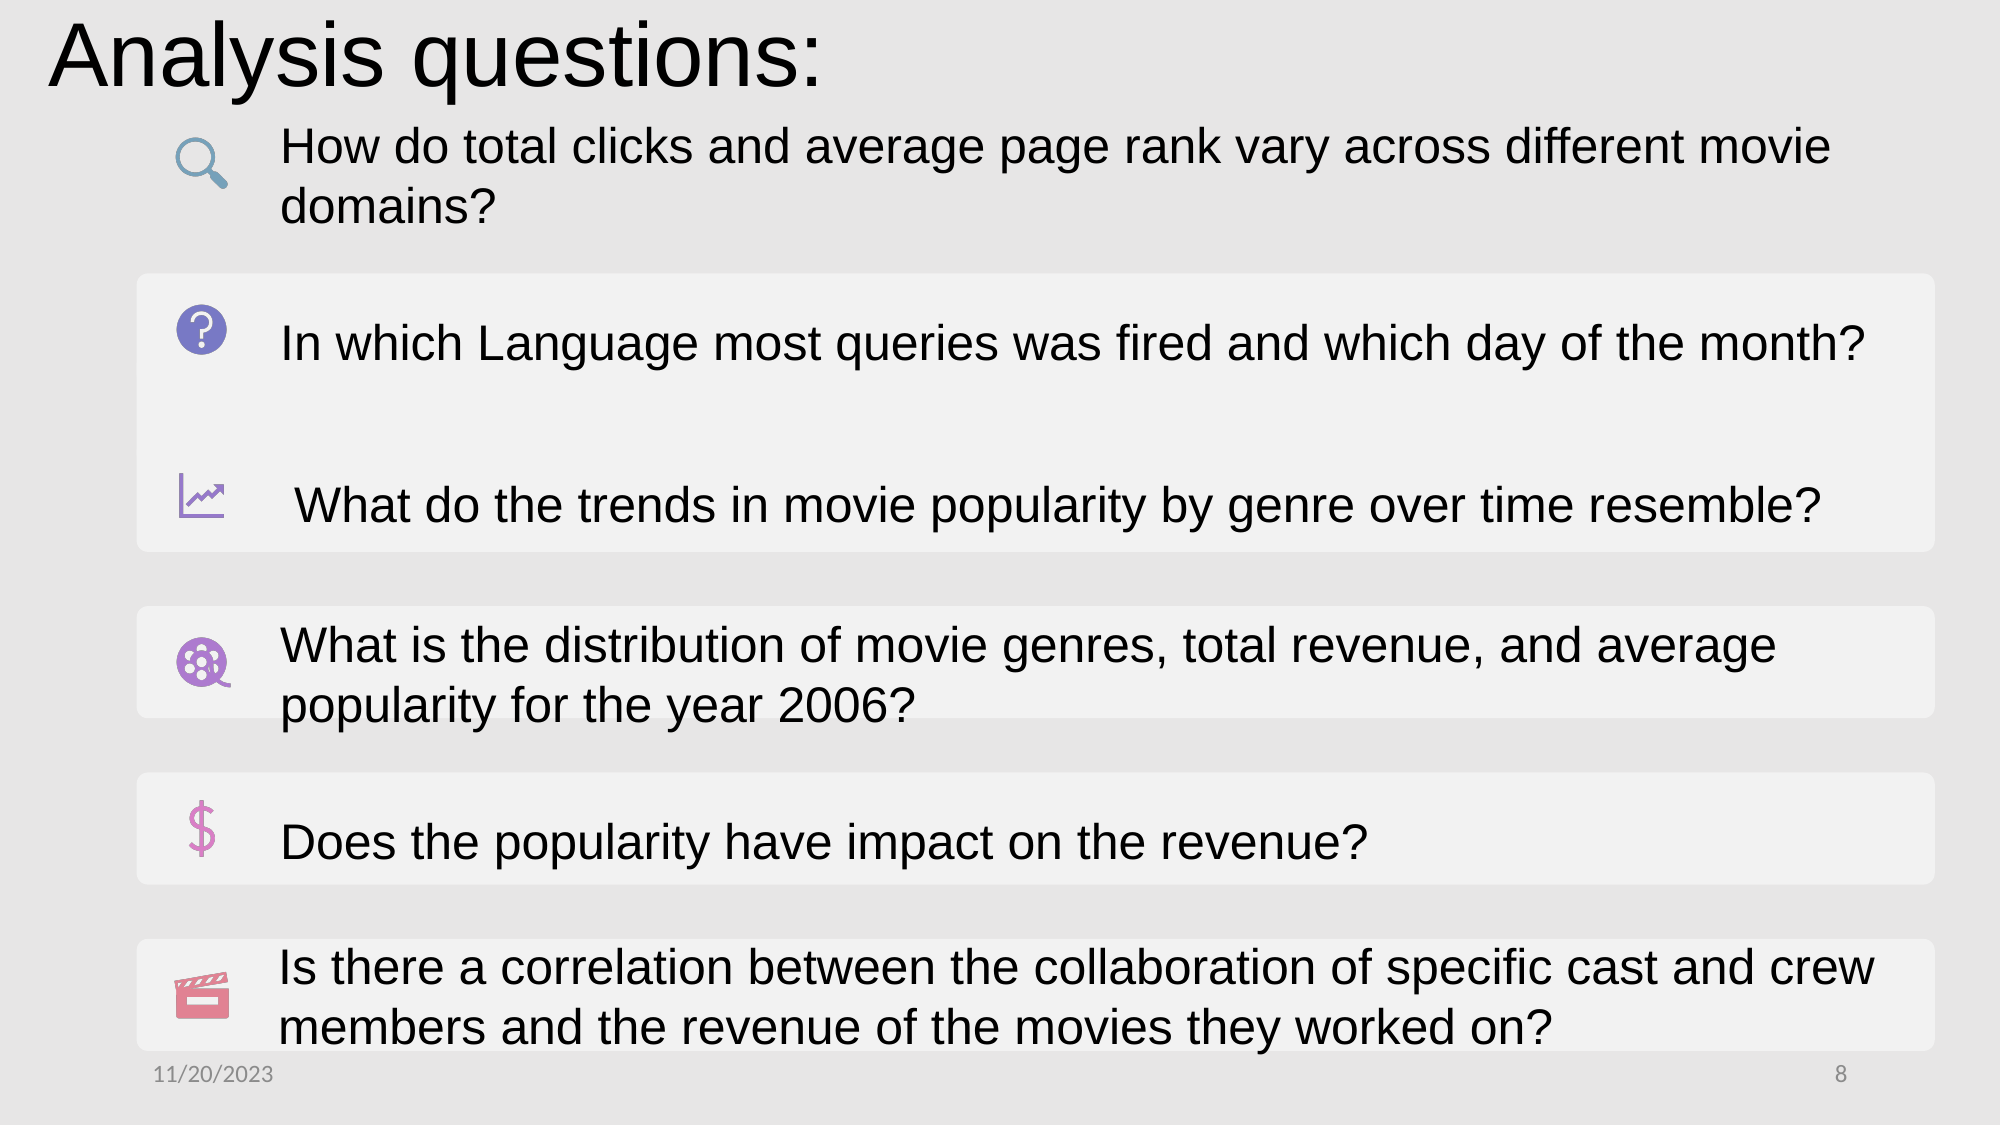

# Analysis questions:
How do total clicks and average page rank vary across different movie domains?
In which Language most queries was fired and which day of the month?

What is the distribution of movie genres, total revenue, and average popularity for the year 2006?
Does the popularity have impact on the revenue?
Is there a correlation between the collaboration of specific cast and crew members and the revenue of the movies they worked on?
What do the trends in movie popularity by genre over time resemble?
11/20/2023
8